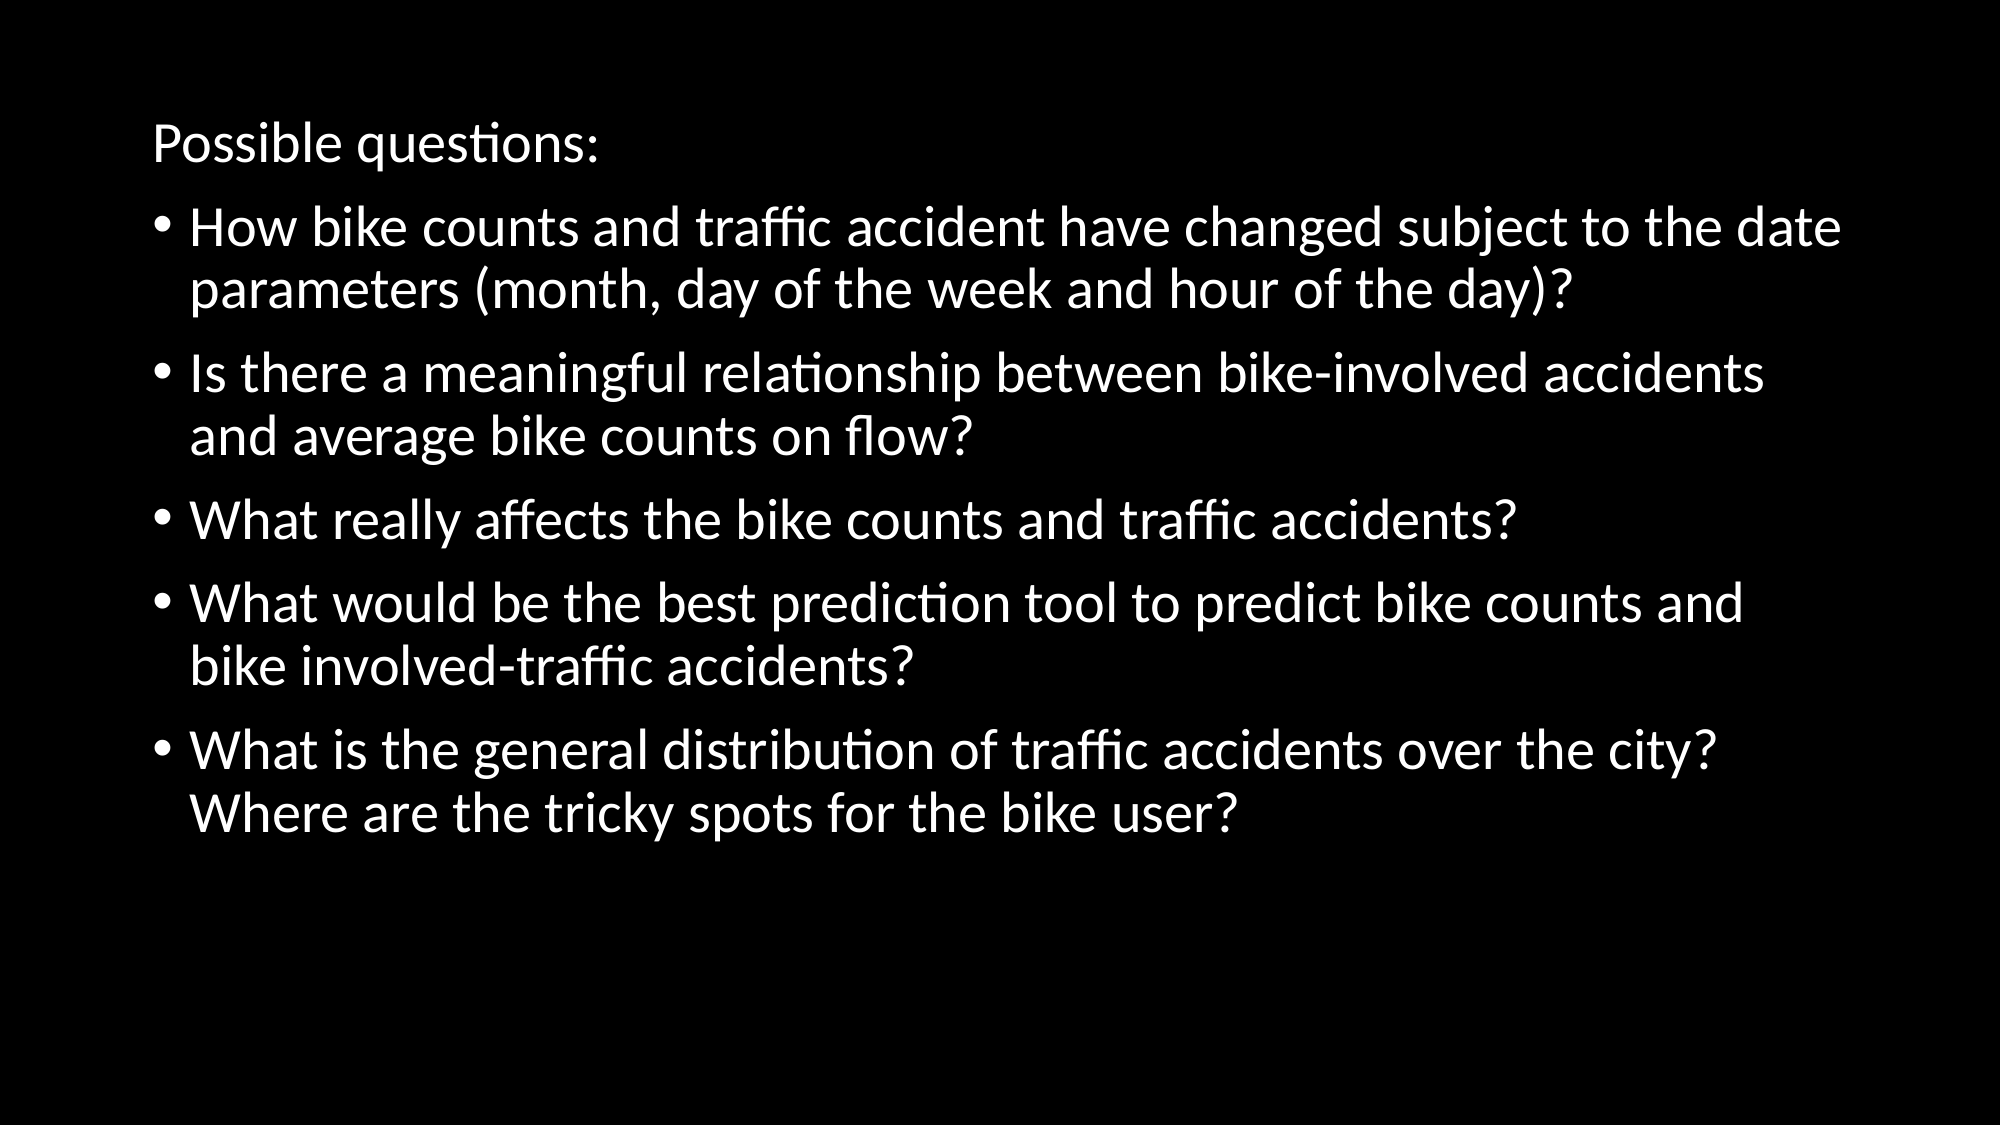

Possible questions:
How bike counts and traffic accident have changed subject to the date parameters (month, day of the week and hour of the day)?
Is there a meaningful relationship between bike-involved accidents and average bike counts on flow?
What really affects the bike counts and traffic accidents?
What would be the best prediction tool to predict bike counts and bike involved-traffic accidents?
What is the general distribution of traffic accidents over the city? Where are the tricky spots for the bike user?